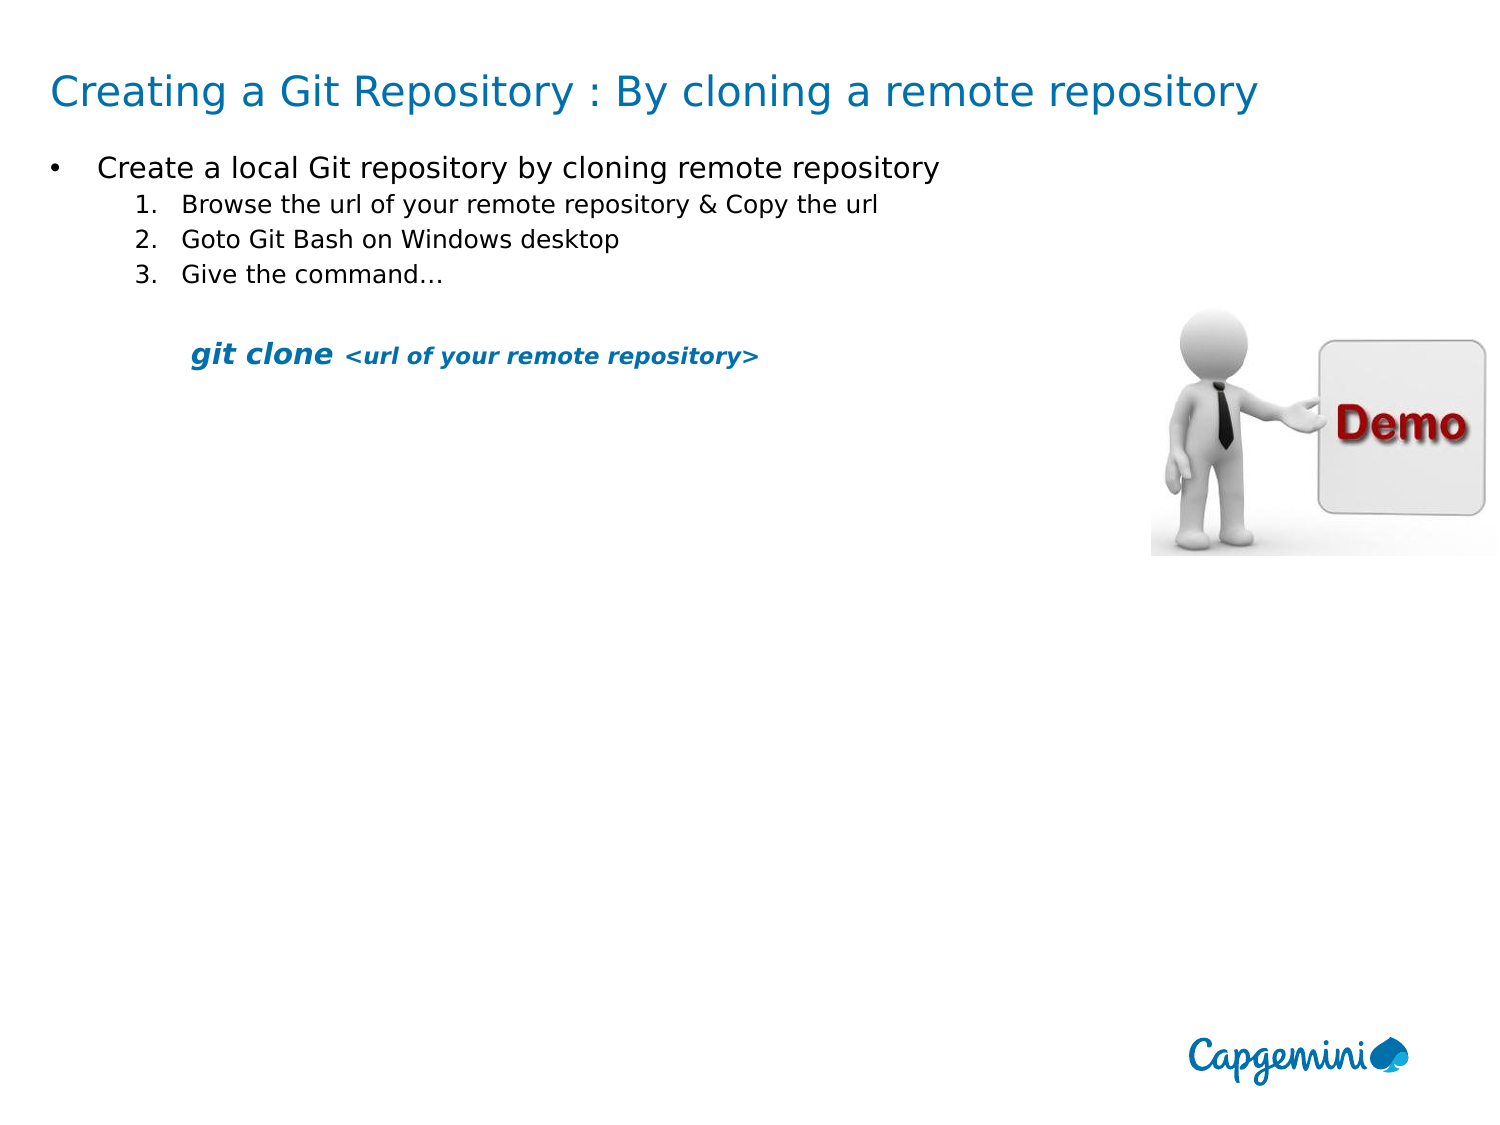

# Creating a Git Repository : By cloning a remote repository
Create a local Git repository by cloning remote repository
Browse the url of your remote repository & Copy the url
Goto Git Bash on Windows desktop
Give the command…

git clone <url of your remote repository>